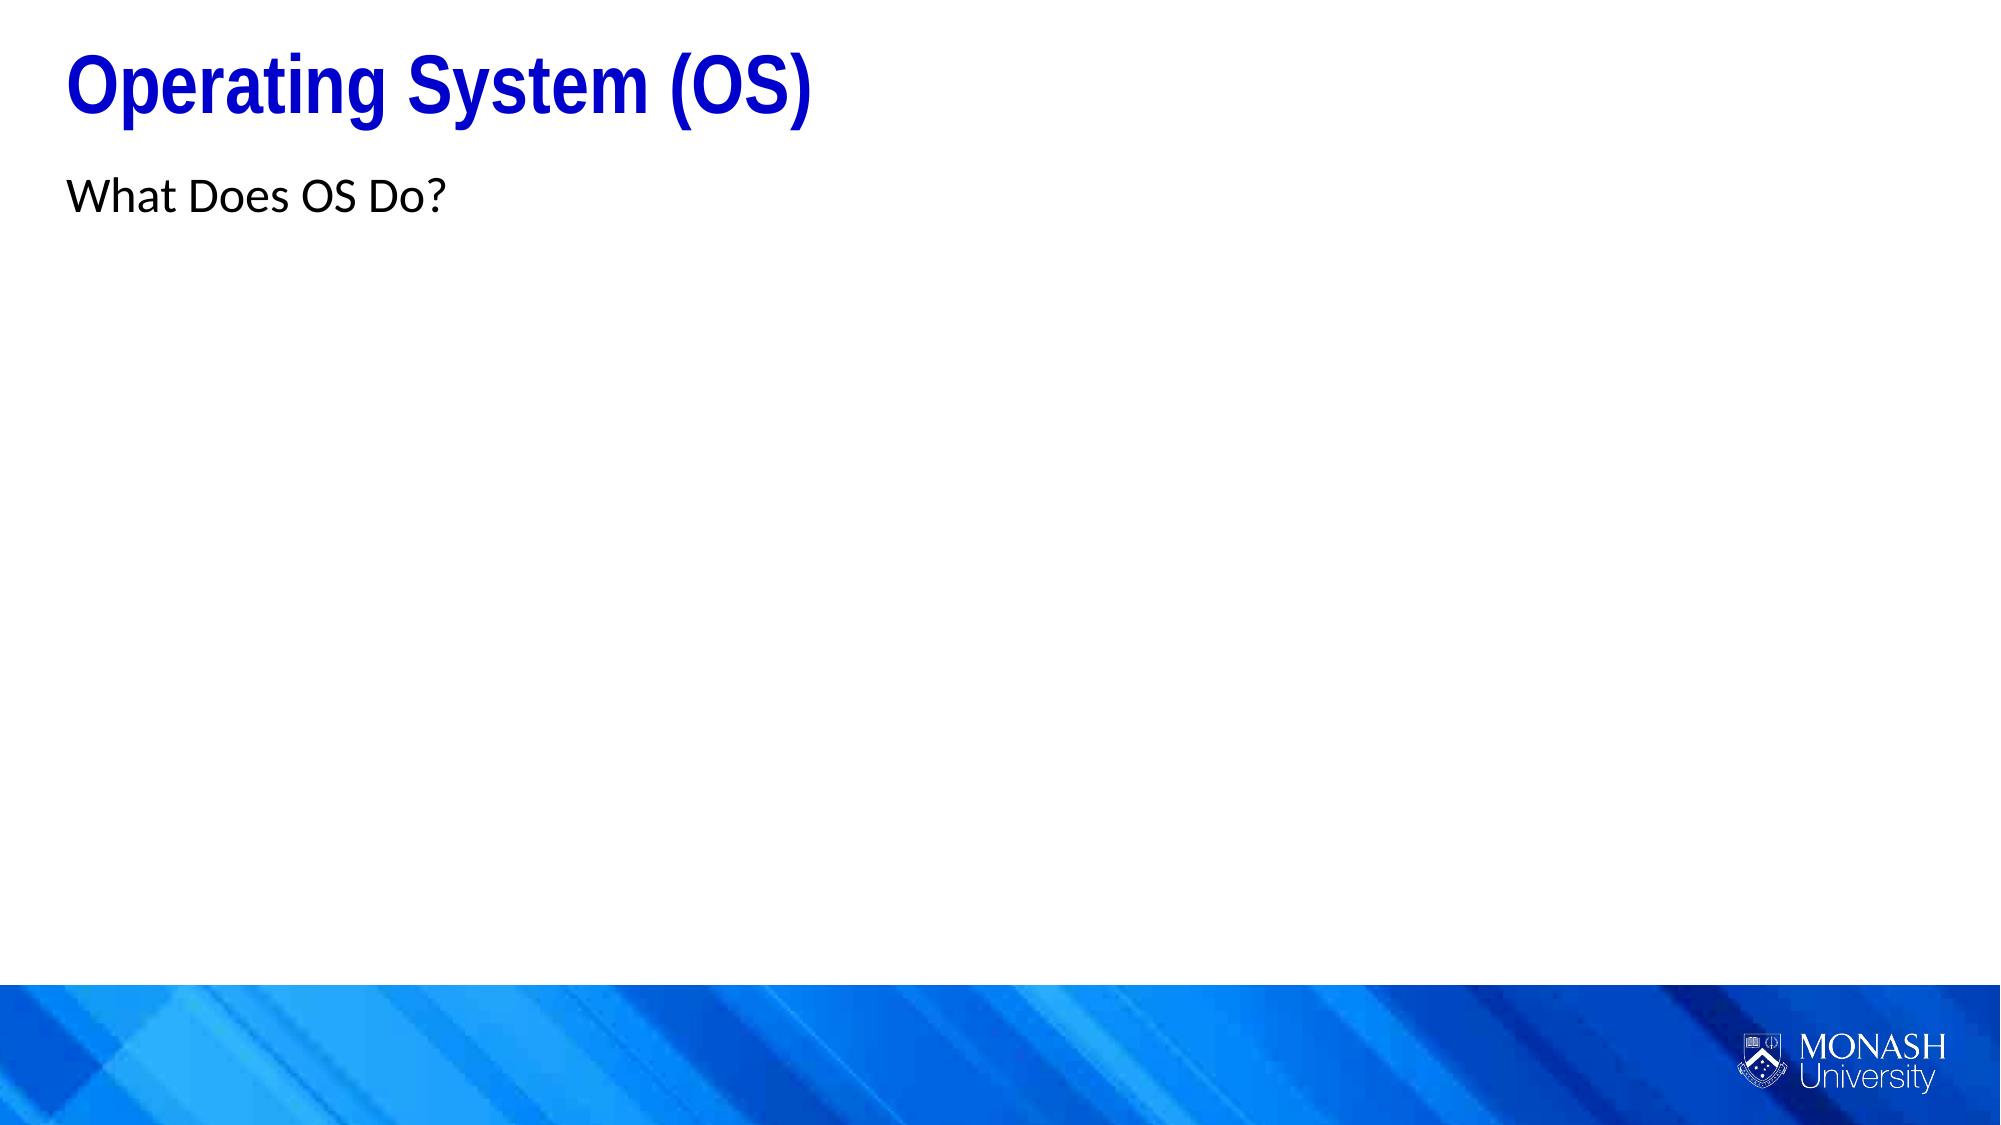

Operating System (OS)
What Does OS Do?